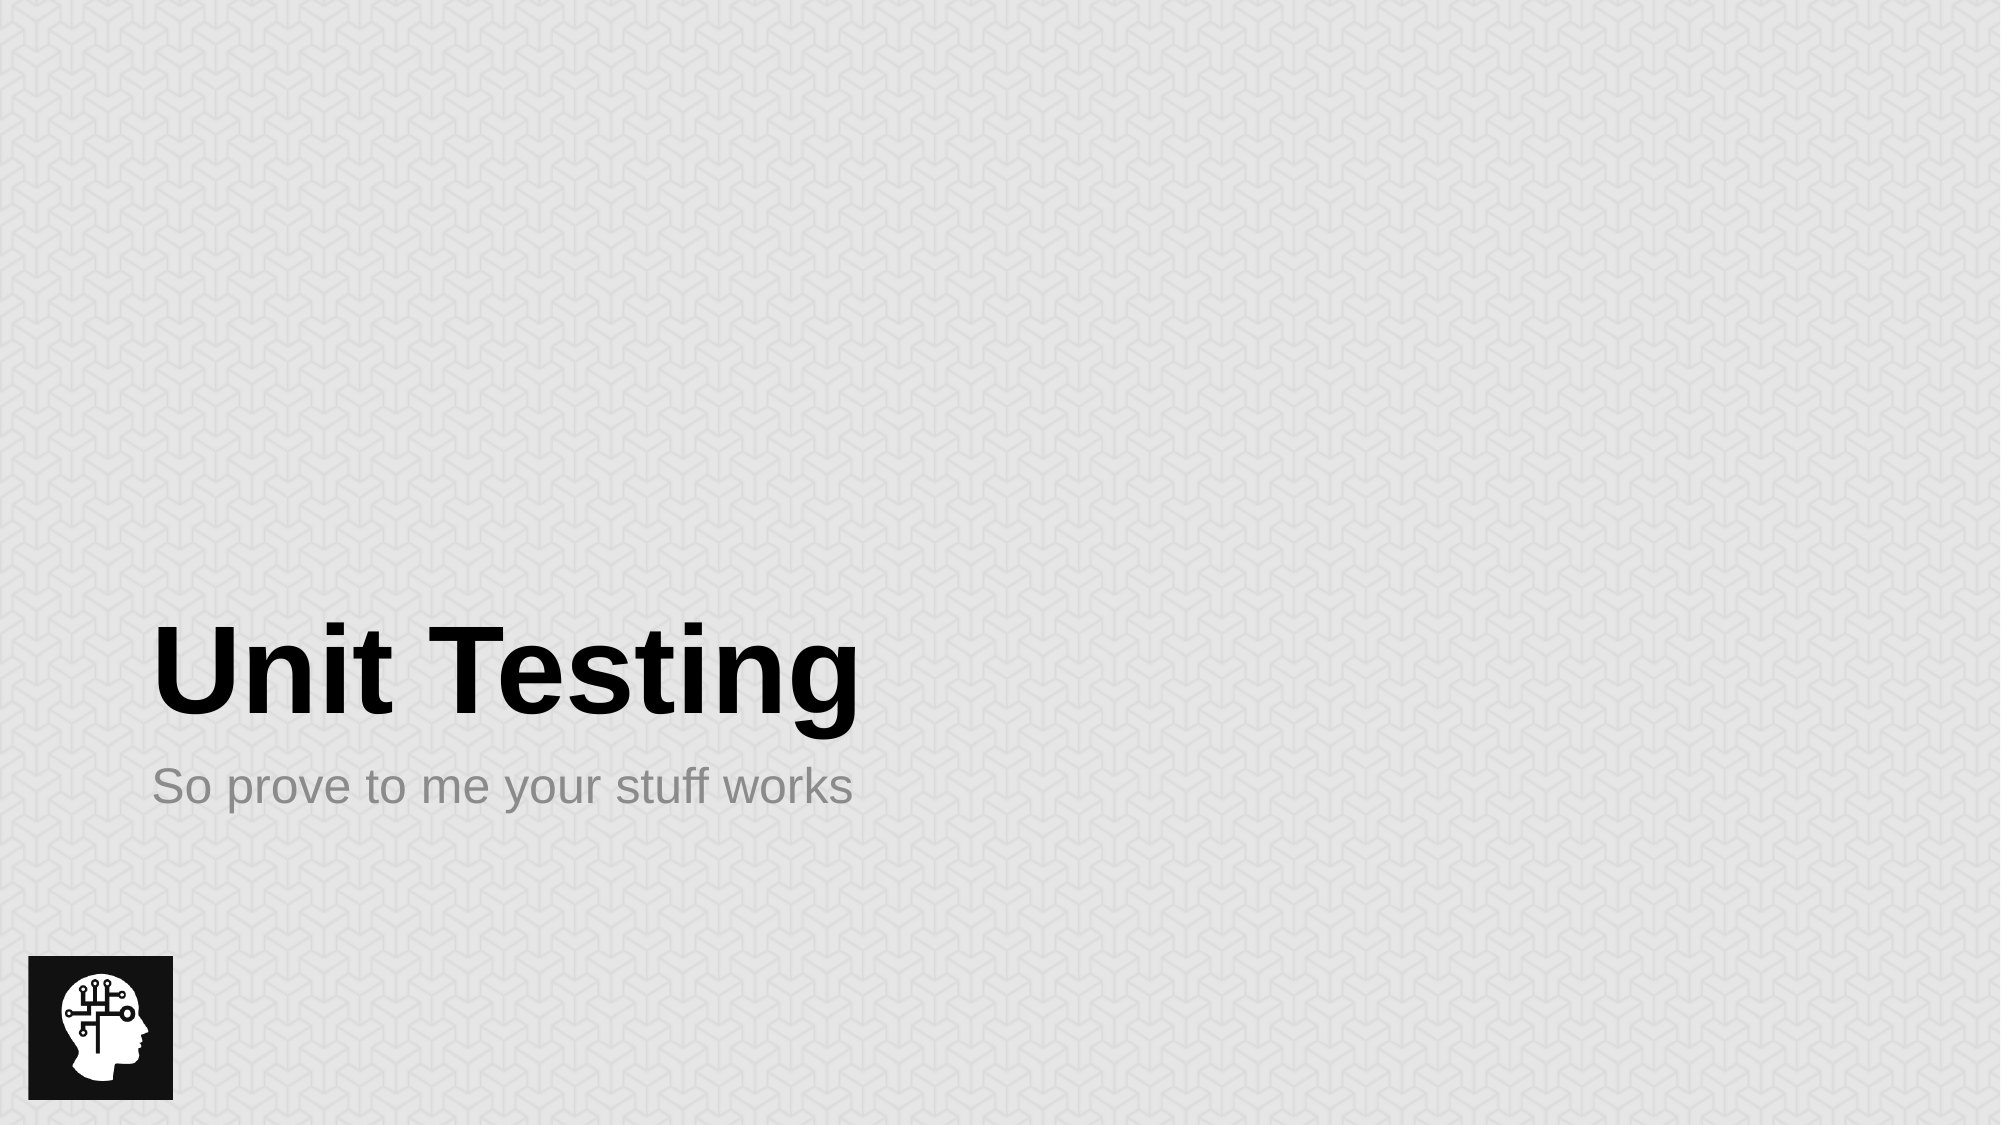

# Unit Testing
So prove to me your stuff works